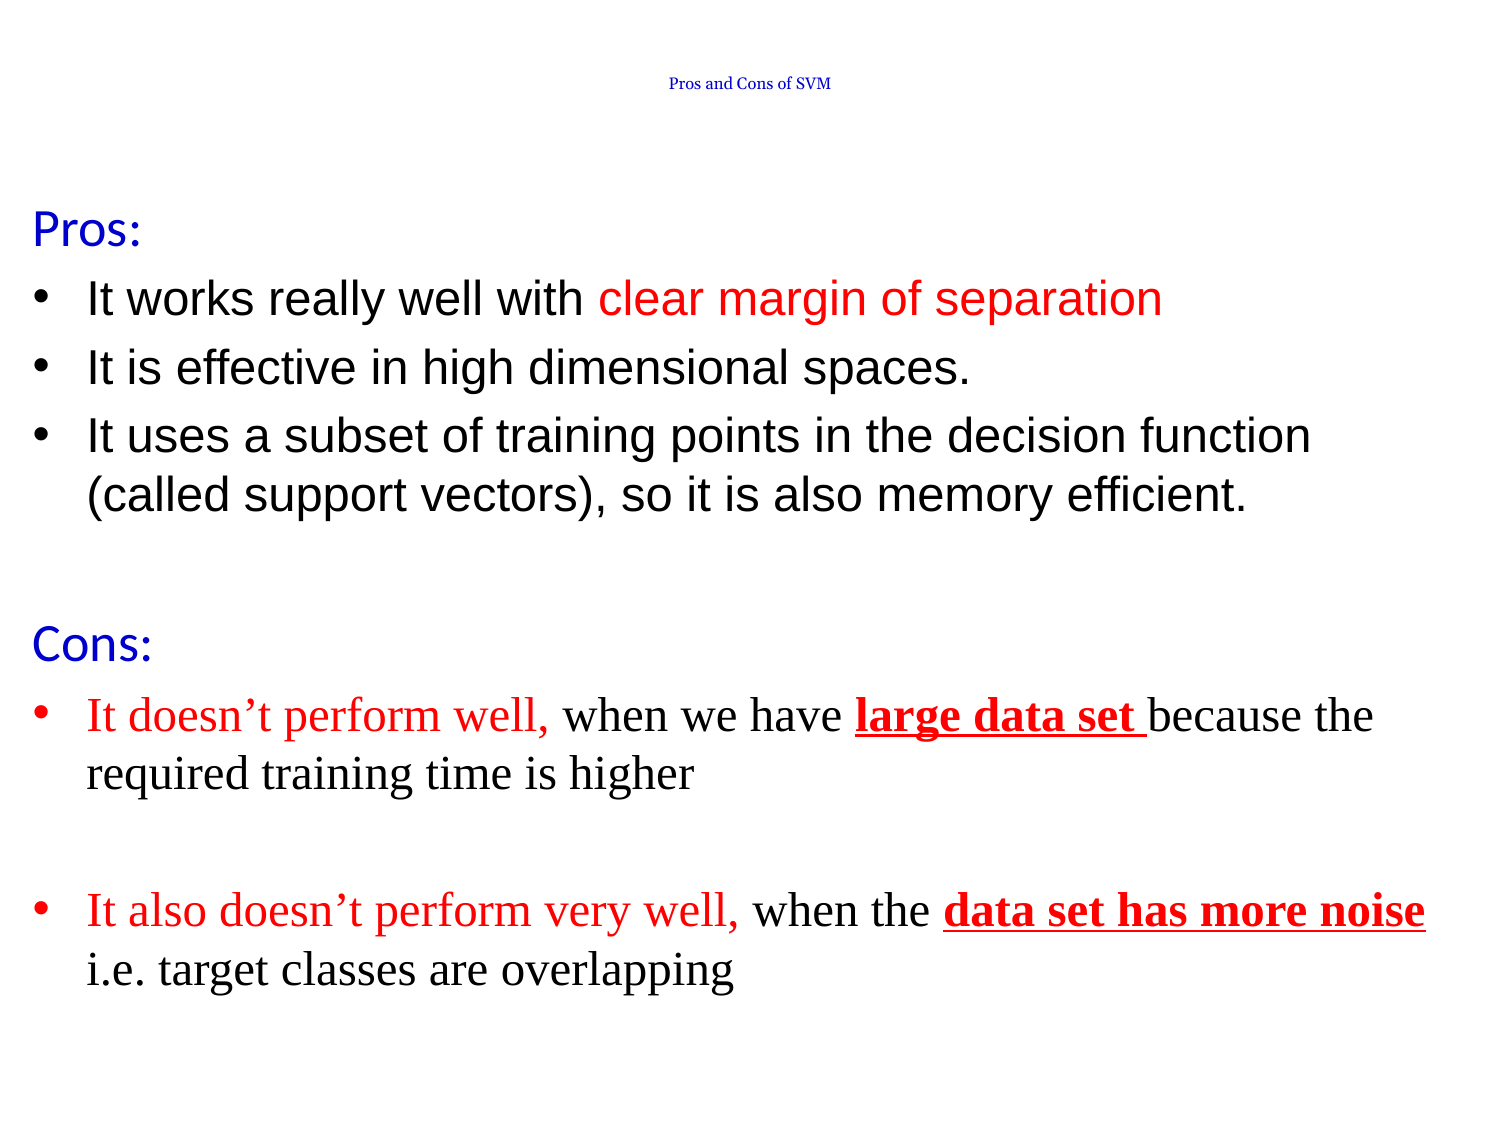

# Pros and Cons of SVM
Pros:
It works really well with clear margin of separation
It is effective in high dimensional spaces.
It uses a subset of training points in the decision function (called support vectors), so it is also memory efficient.

Cons:
It doesn’t perform well, when we have large data set because the required training time is higher

It also doesn’t perform very well, when the data set has more noise i.e. target classes are overlapping